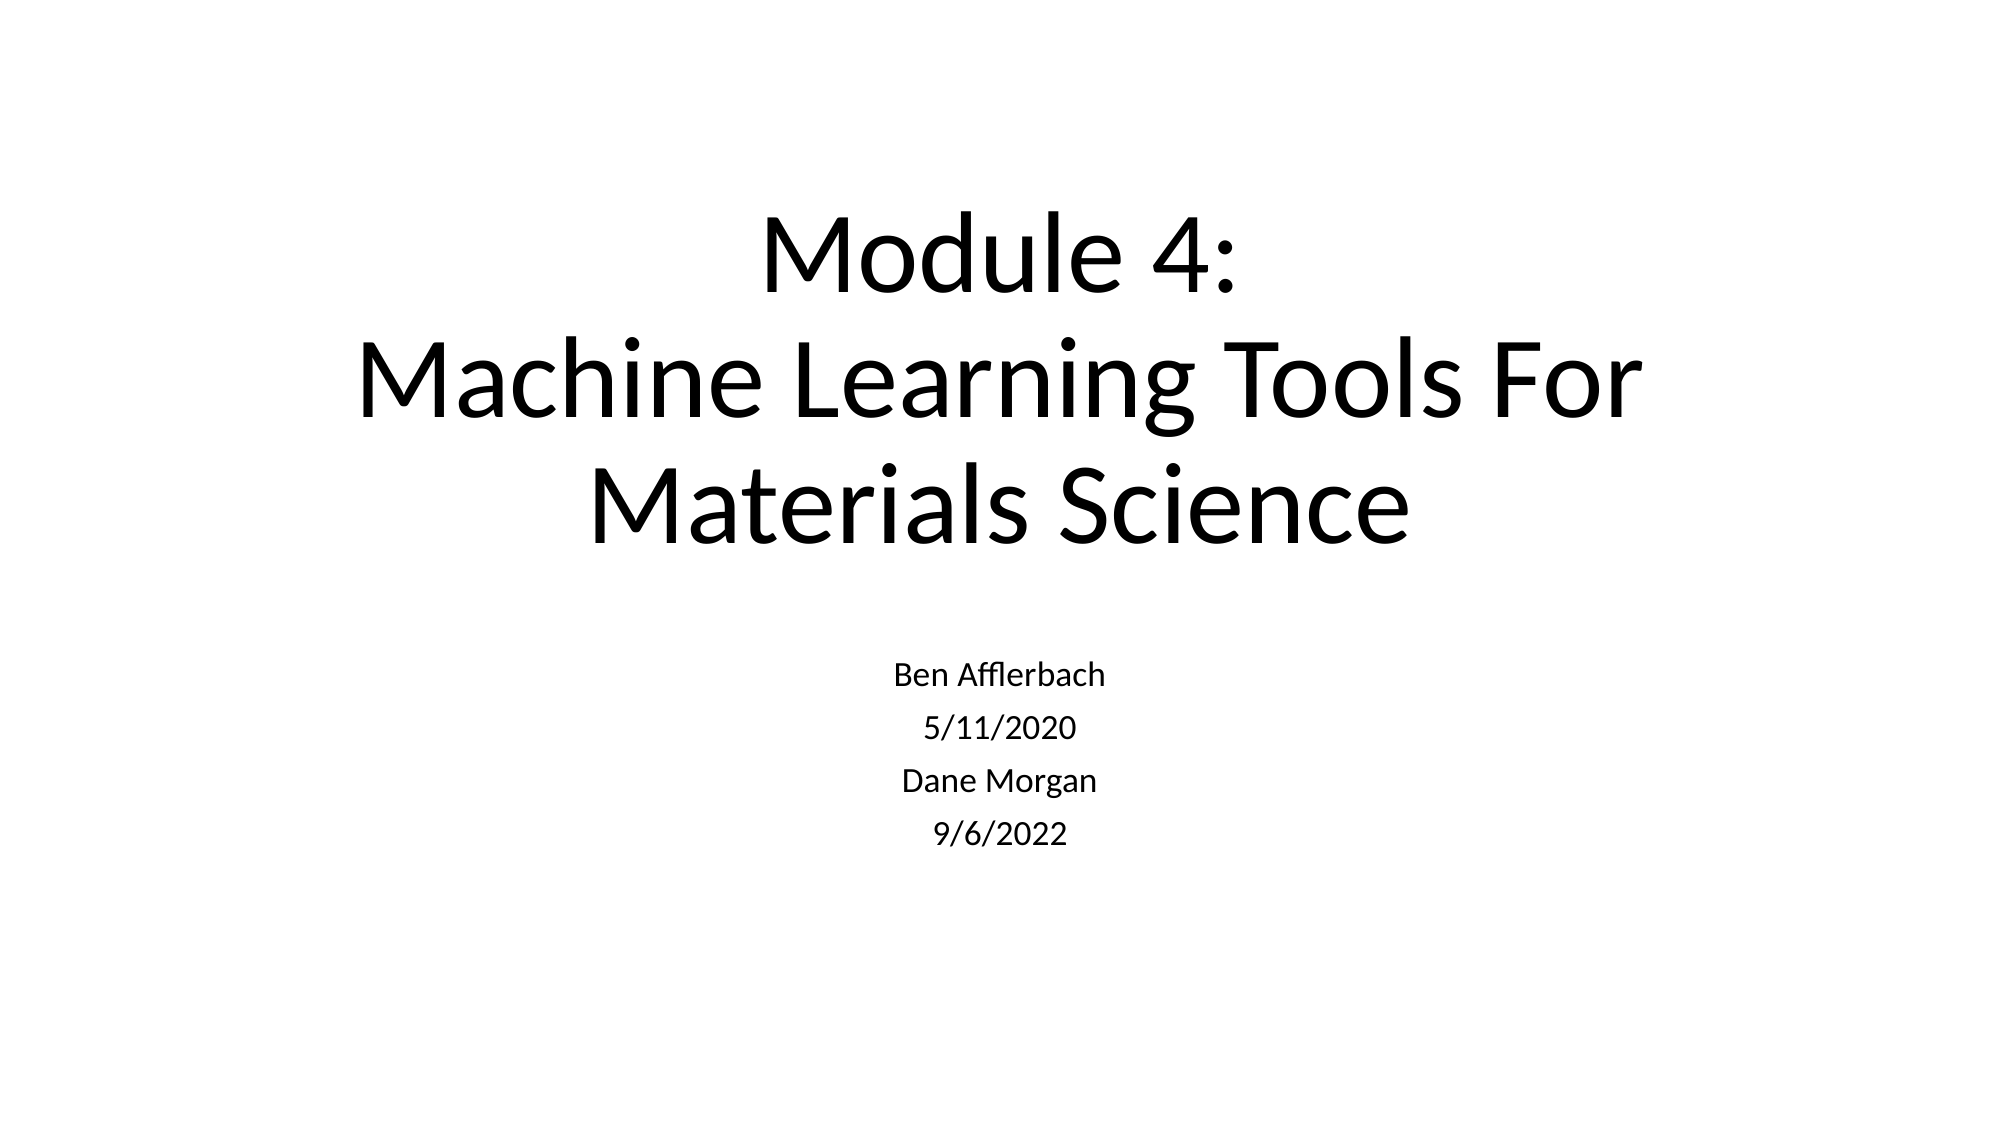

# Module 4: Machine Learning Tools For Materials Science

Ben Afflerbach
5/11/2020
Dane Morgan
9/6/2022